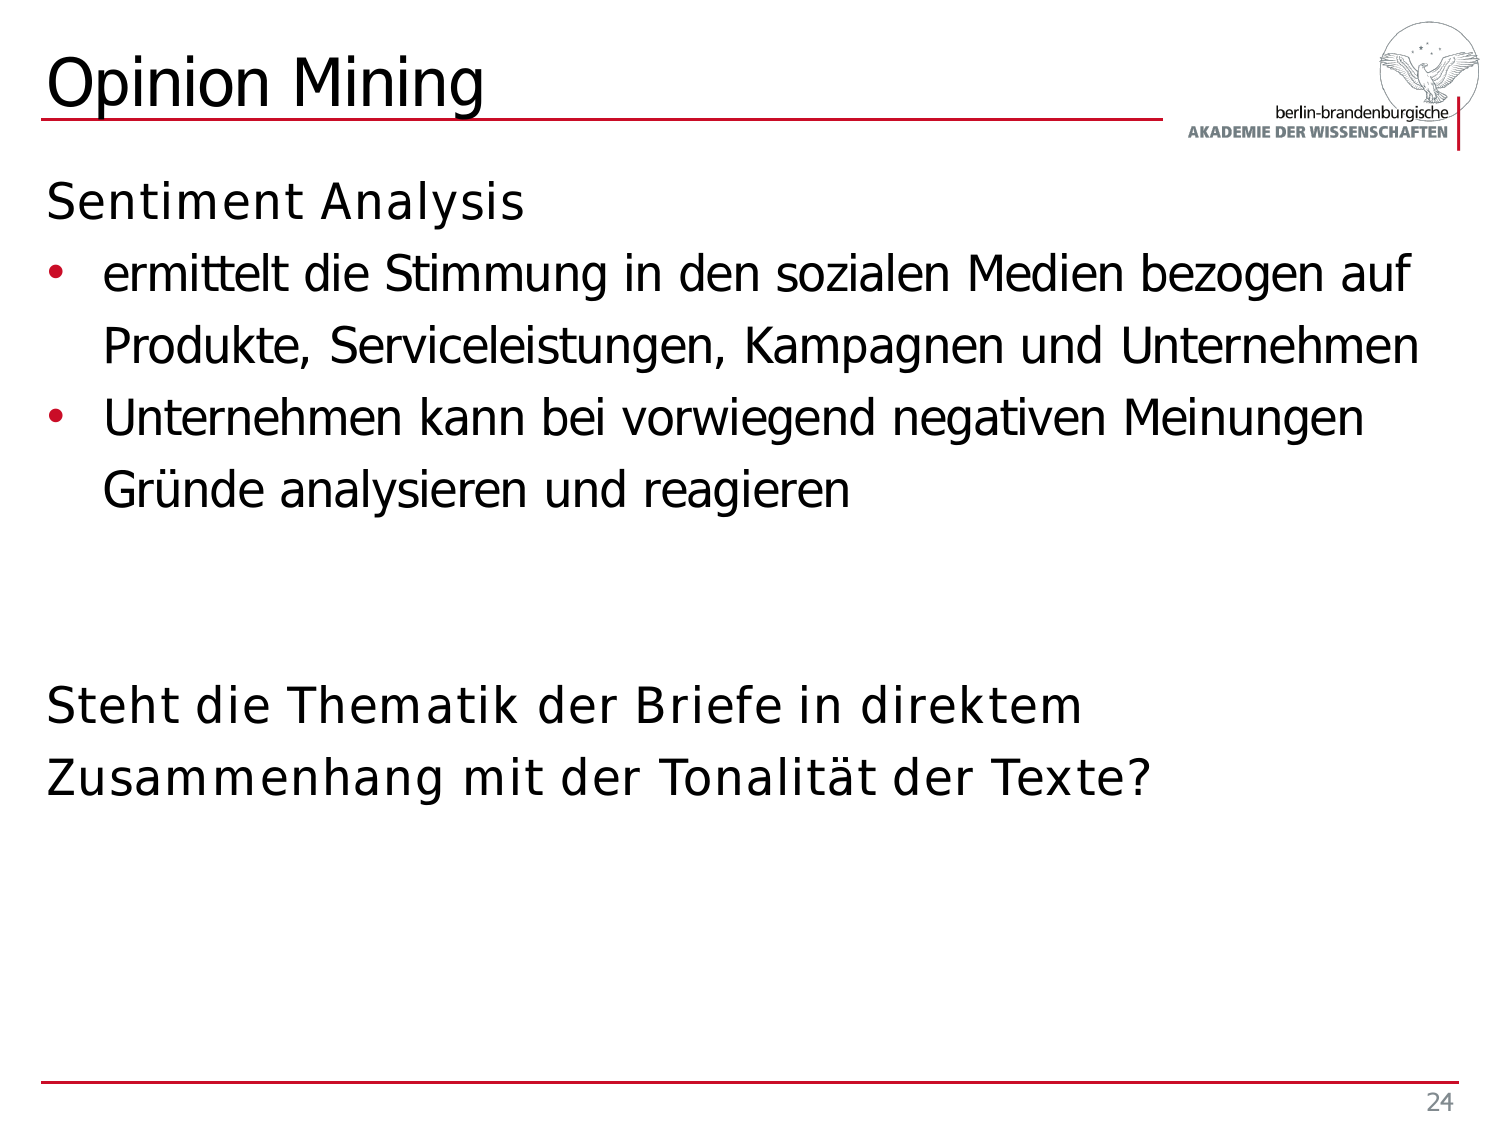

# Opinion Mining
Sentiment Analysis
ermittelt die Stimmung in den sozialen Medien bezogen auf Produkte, Serviceleistungen, Kampagnen und Unternehmen
Unternehmen kann bei vorwiegend negativen Meinungen Gründe analysieren und reagieren

Steht die Thematik der Briefe in direktem Zusammenhang mit der Tonalität der Texte?

24